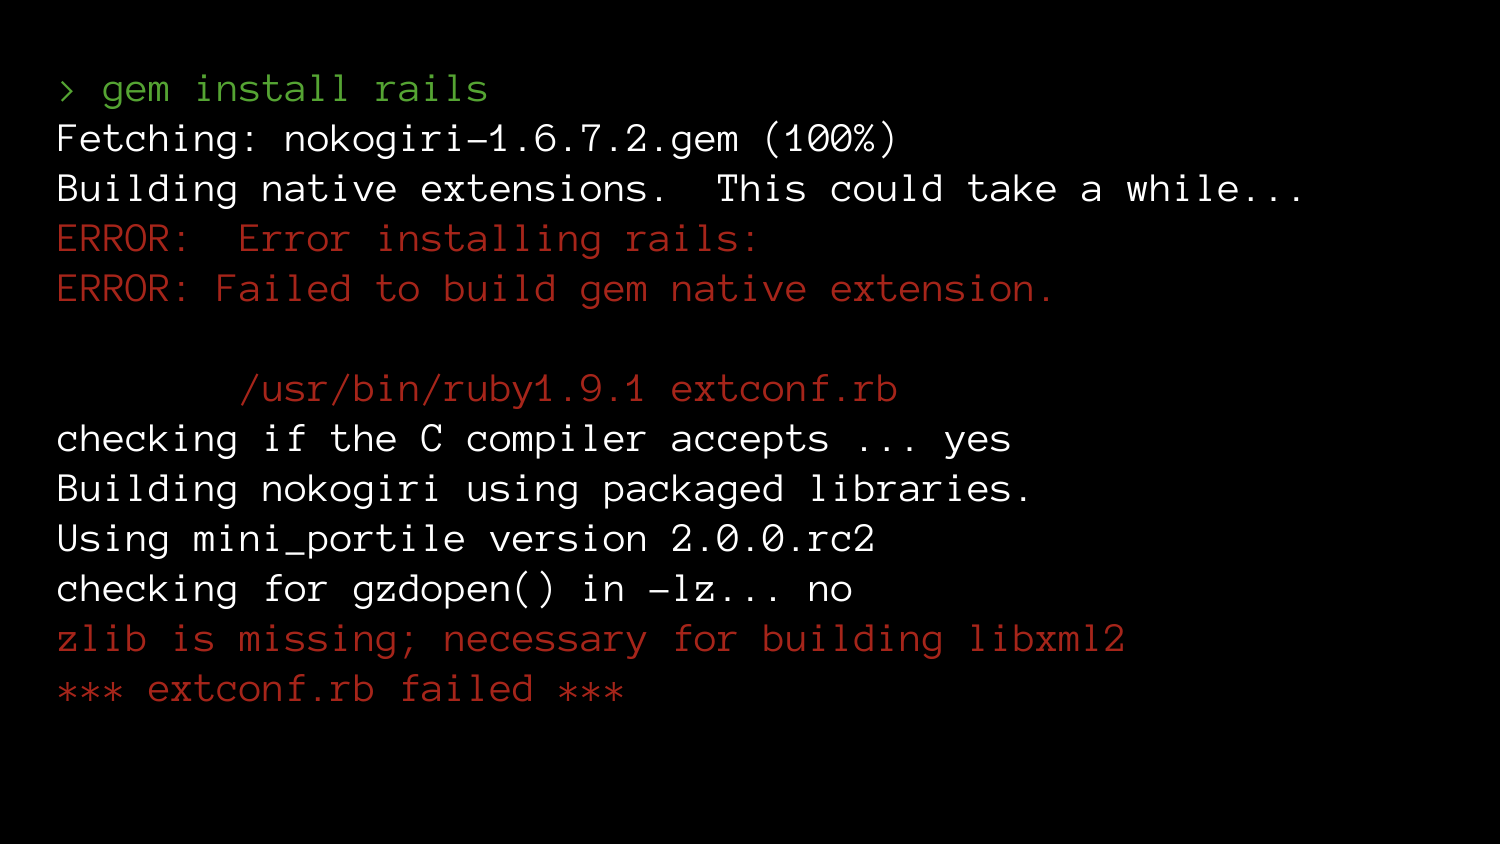

> gem install rails
Fetching: nokogiri-1.6.7.2.gem (100%)
Building native extensions.  This could take a while...
ERROR:  Error installing rails:
ERROR: Failed to build gem native extension.

        /usr/bin/ruby1.9.1 extconf.rb
checking if the C compiler accepts ... yes
Building nokogiri using packaged libraries.
Using mini_portile version 2.0.0.rc2
checking for gzdopen() in -lz... no
zlib is missing; necessary for building libxml2
*** extconf.rb failed ***